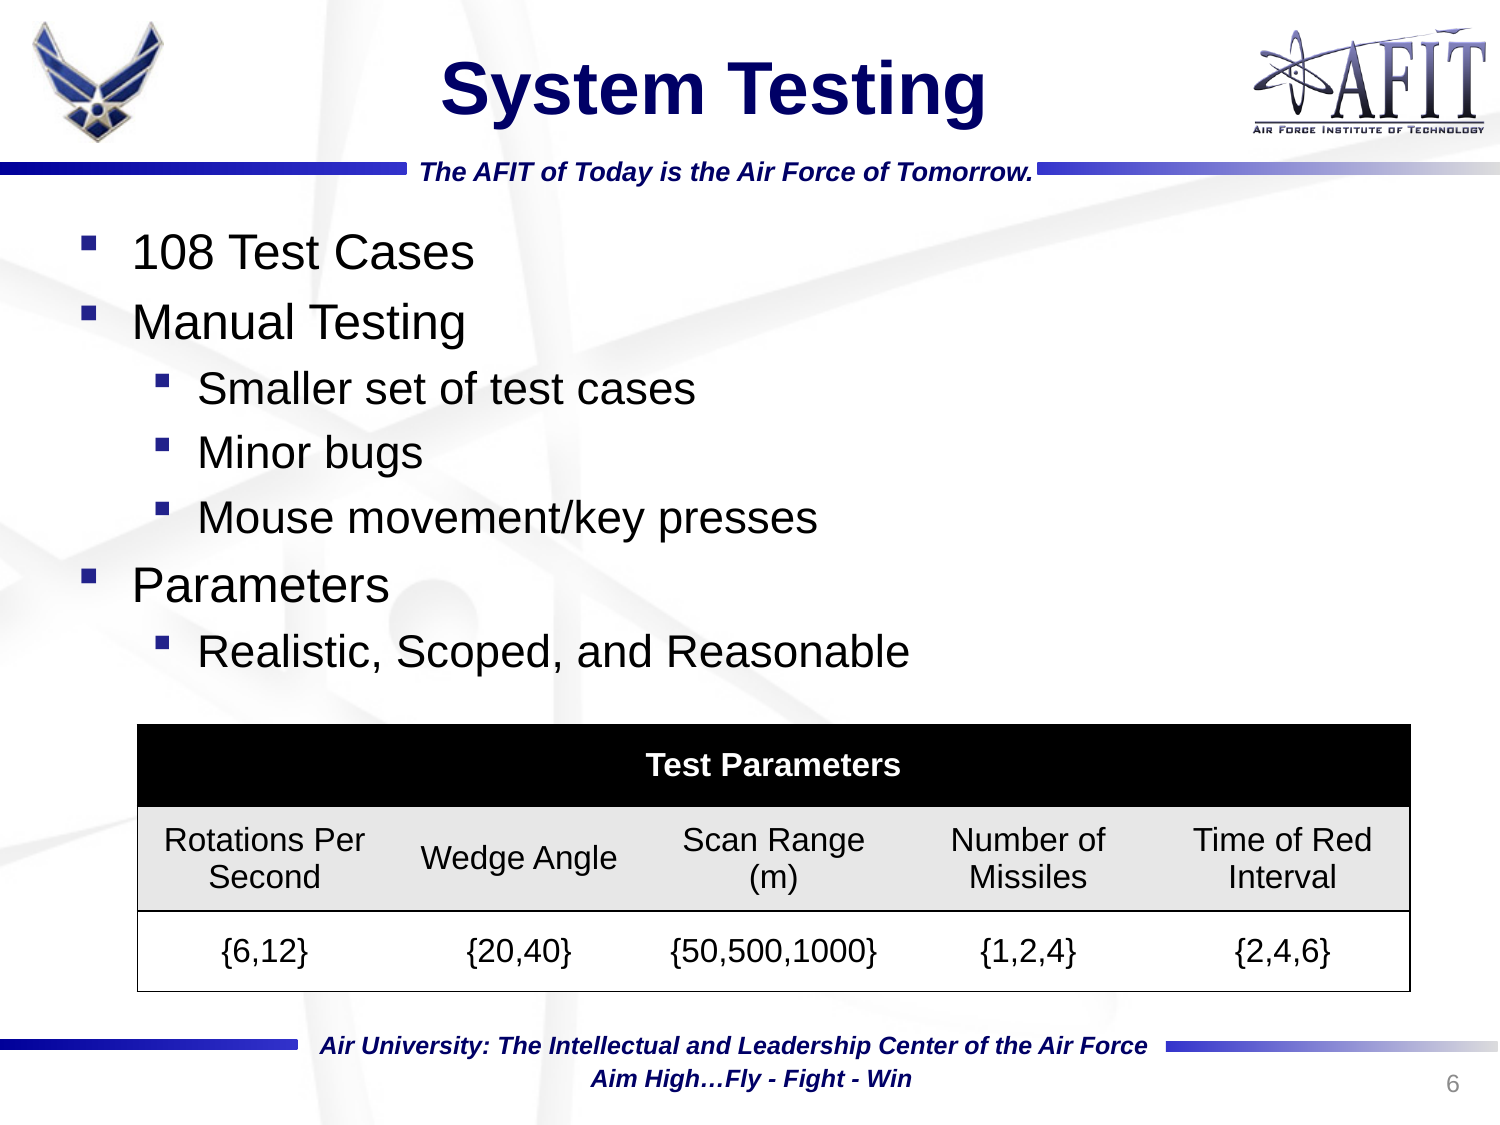

# System Testing
108 Test Cases
Manual Testing
Smaller set of test cases
Minor bugs
Mouse movement/key presses
Parameters
Realistic, Scoped, and Reasonable

| Test Parameters |  |  |  |  |
| --- | --- | --- | --- | --- |
| Rotations Per Second | Wedge Angle | Scan Range (m) | Number of Missiles | Time of Red Interval |
| {6,12} | {20,40} | {50,500,1000} | {1,2,4} | {2,4,6} |
6